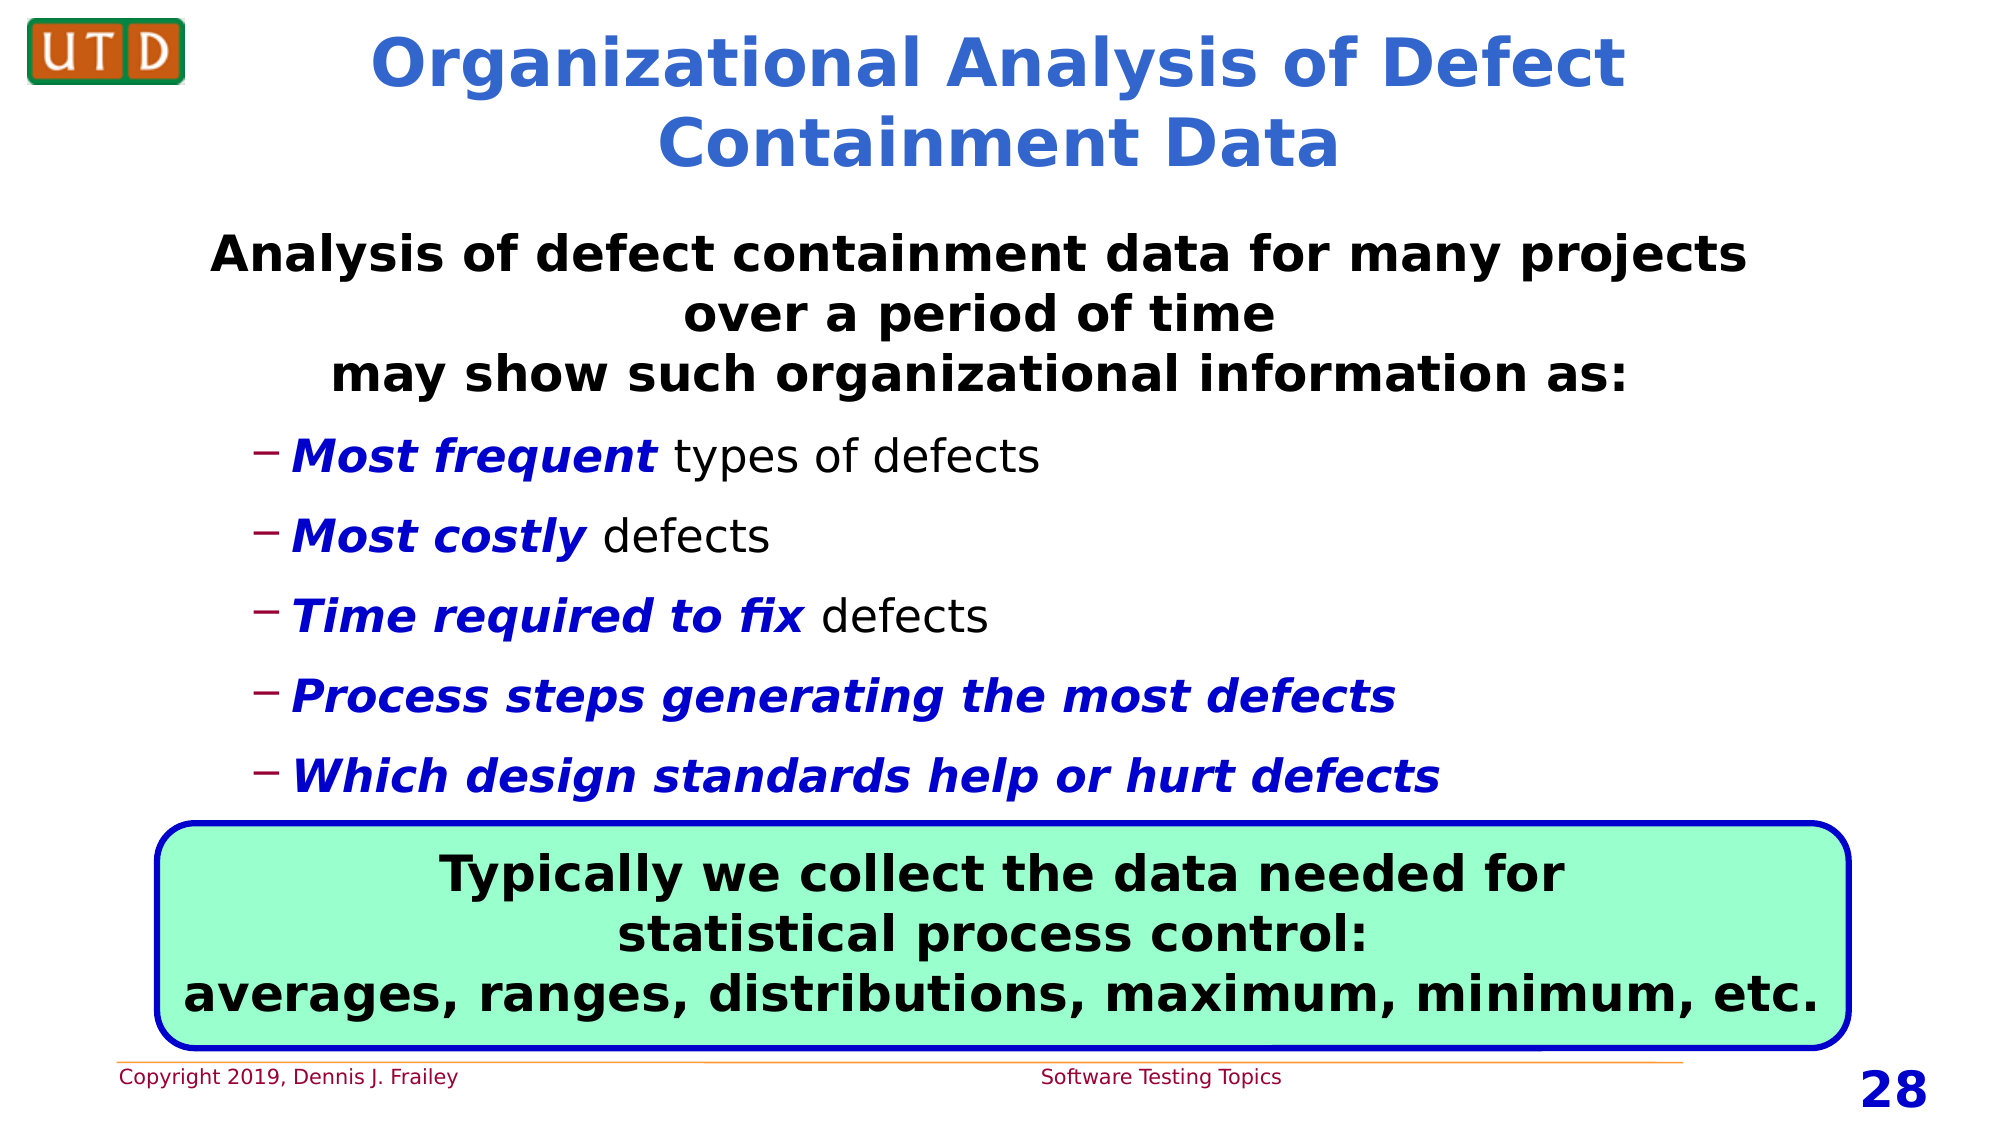

# Organizational Analysis of Defect Containment Data
Analysis of defect containment data for many projects over a period of time
may show such organizational information as:
Most frequent types of defects
Most costly defects
Time required to fix defects
Process steps generating the most defects
Which design standards help or hurt defects
Typically we collect the data needed for
statistical process control:
averages, ranges, distributions, maximum, minimum, etc.